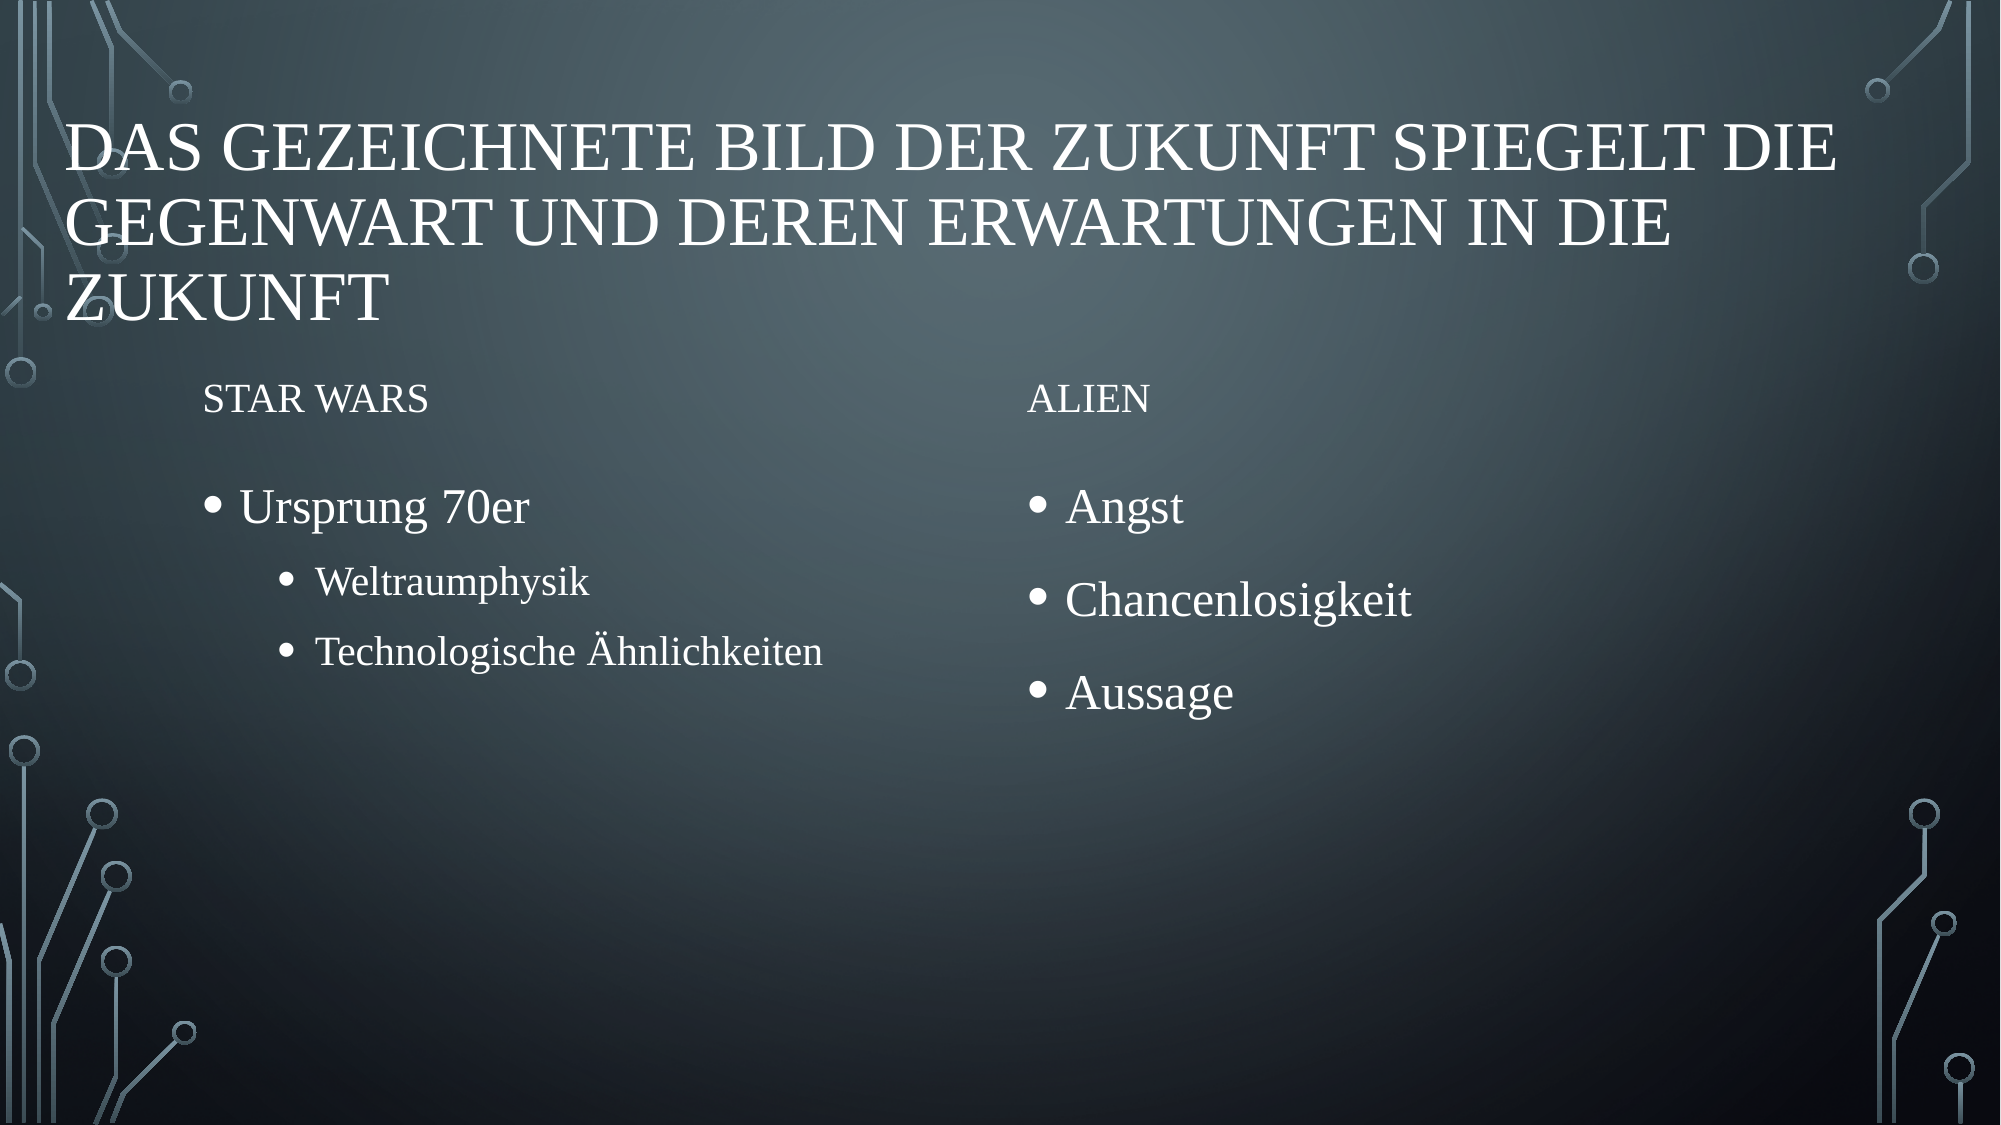

# Das gezeichnete Bild der Zukunft spiegelt die Gegenwart und deren Erwartungen in die Zukunft
Alien
Star Wars
Angst
Chancenlosigkeit
Aussage

Ursprung 70er
Weltraumphysik
Technologische Ähnlichkeiten